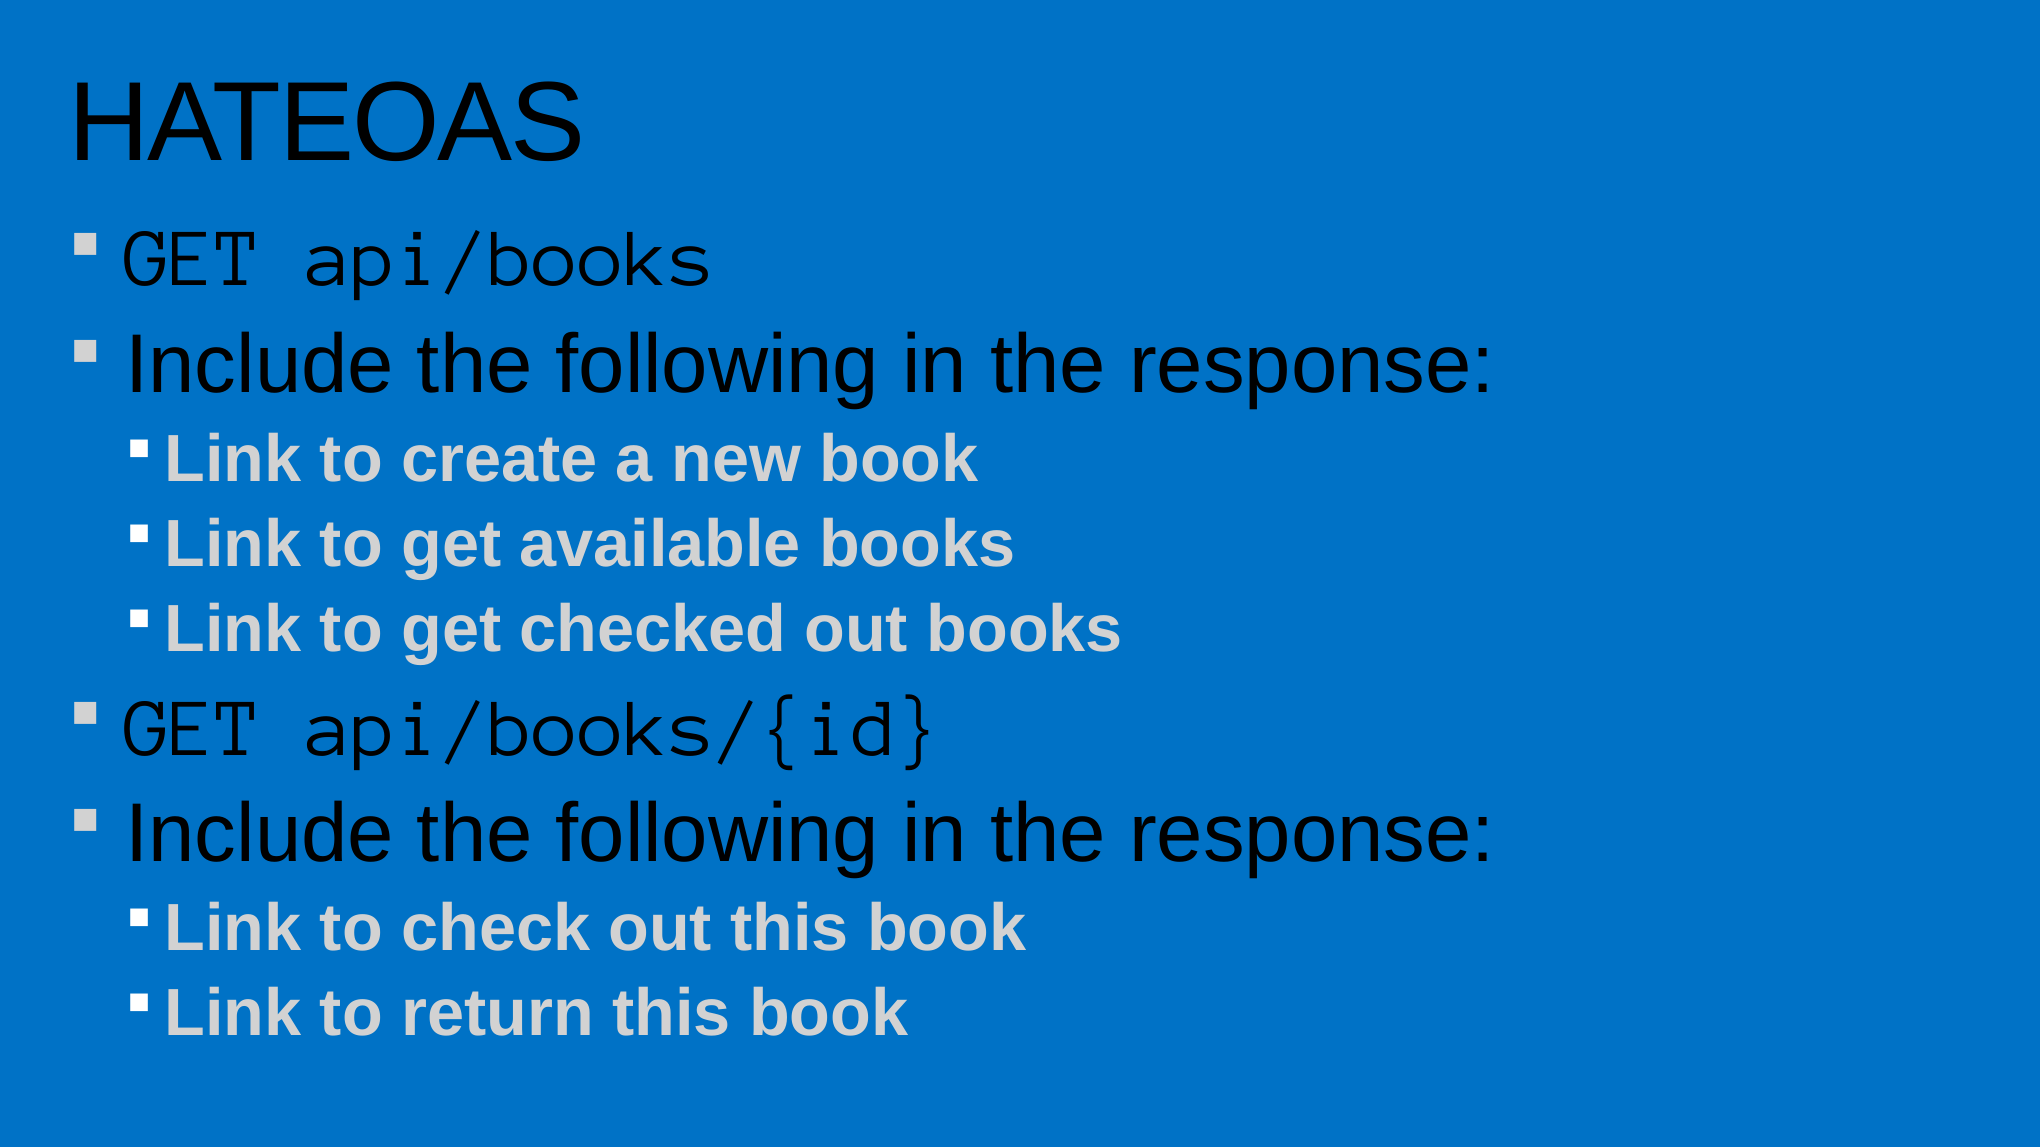

# HATEOAS
GET api/books
Include the following in the response:
Link to create a new book
Link to get available books
Link to get checked out books
GET api/books/{id}
Include the following in the response:
Link to check out this book
Link to return this book